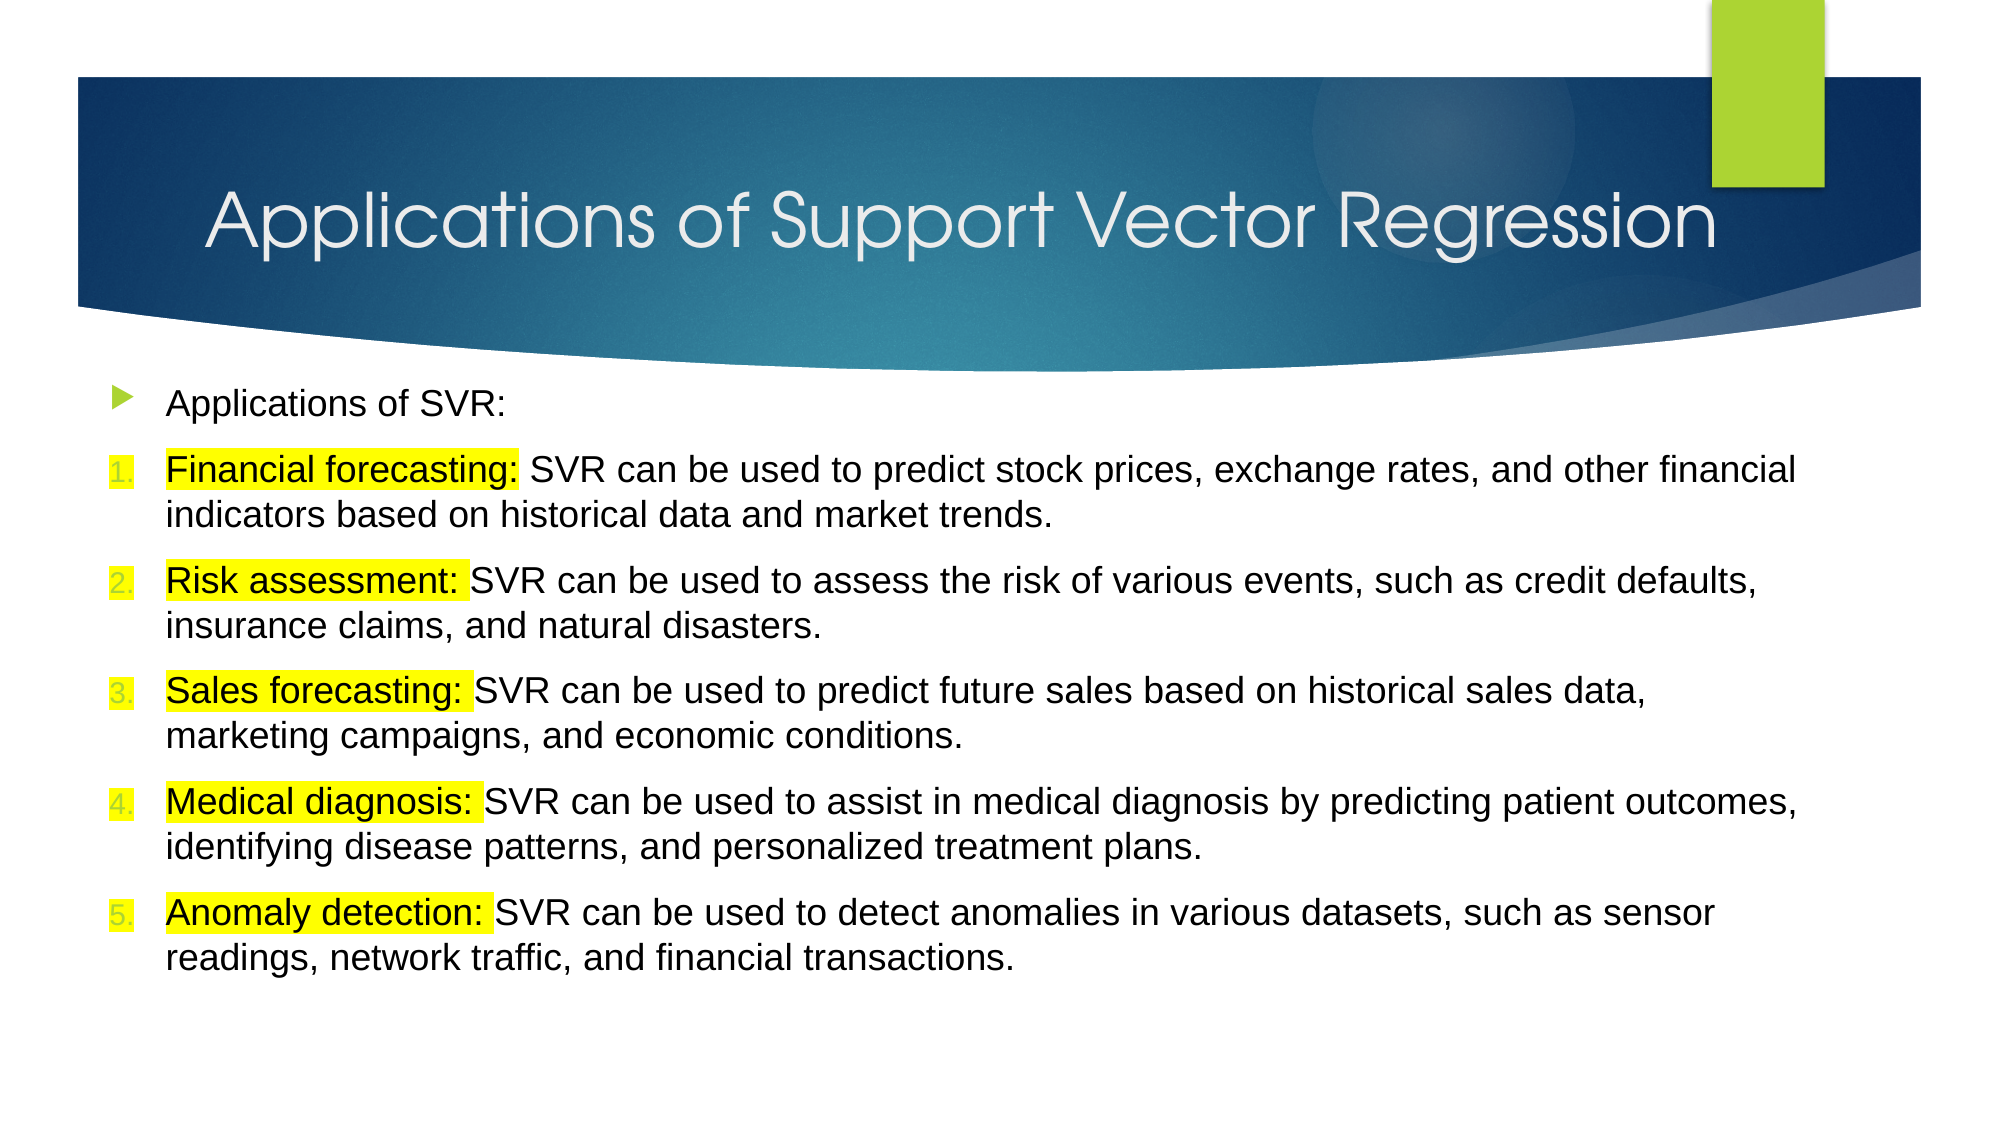

# Applications of Support Vector Regression
Applications of SVR:
Financial forecasting: SVR can be used to predict stock prices, exchange rates, and other financial indicators based on historical data and market trends.
Risk assessment: SVR can be used to assess the risk of various events, such as credit defaults, insurance claims, and natural disasters.
Sales forecasting: SVR can be used to predict future sales based on historical sales data, marketing campaigns, and economic conditions.
Medical diagnosis: SVR can be used to assist in medical diagnosis by predicting patient outcomes, identifying disease patterns, and personalized treatment plans.
Anomaly detection: SVR can be used to detect anomalies in various datasets, such as sensor readings, network traffic, and financial transactions.